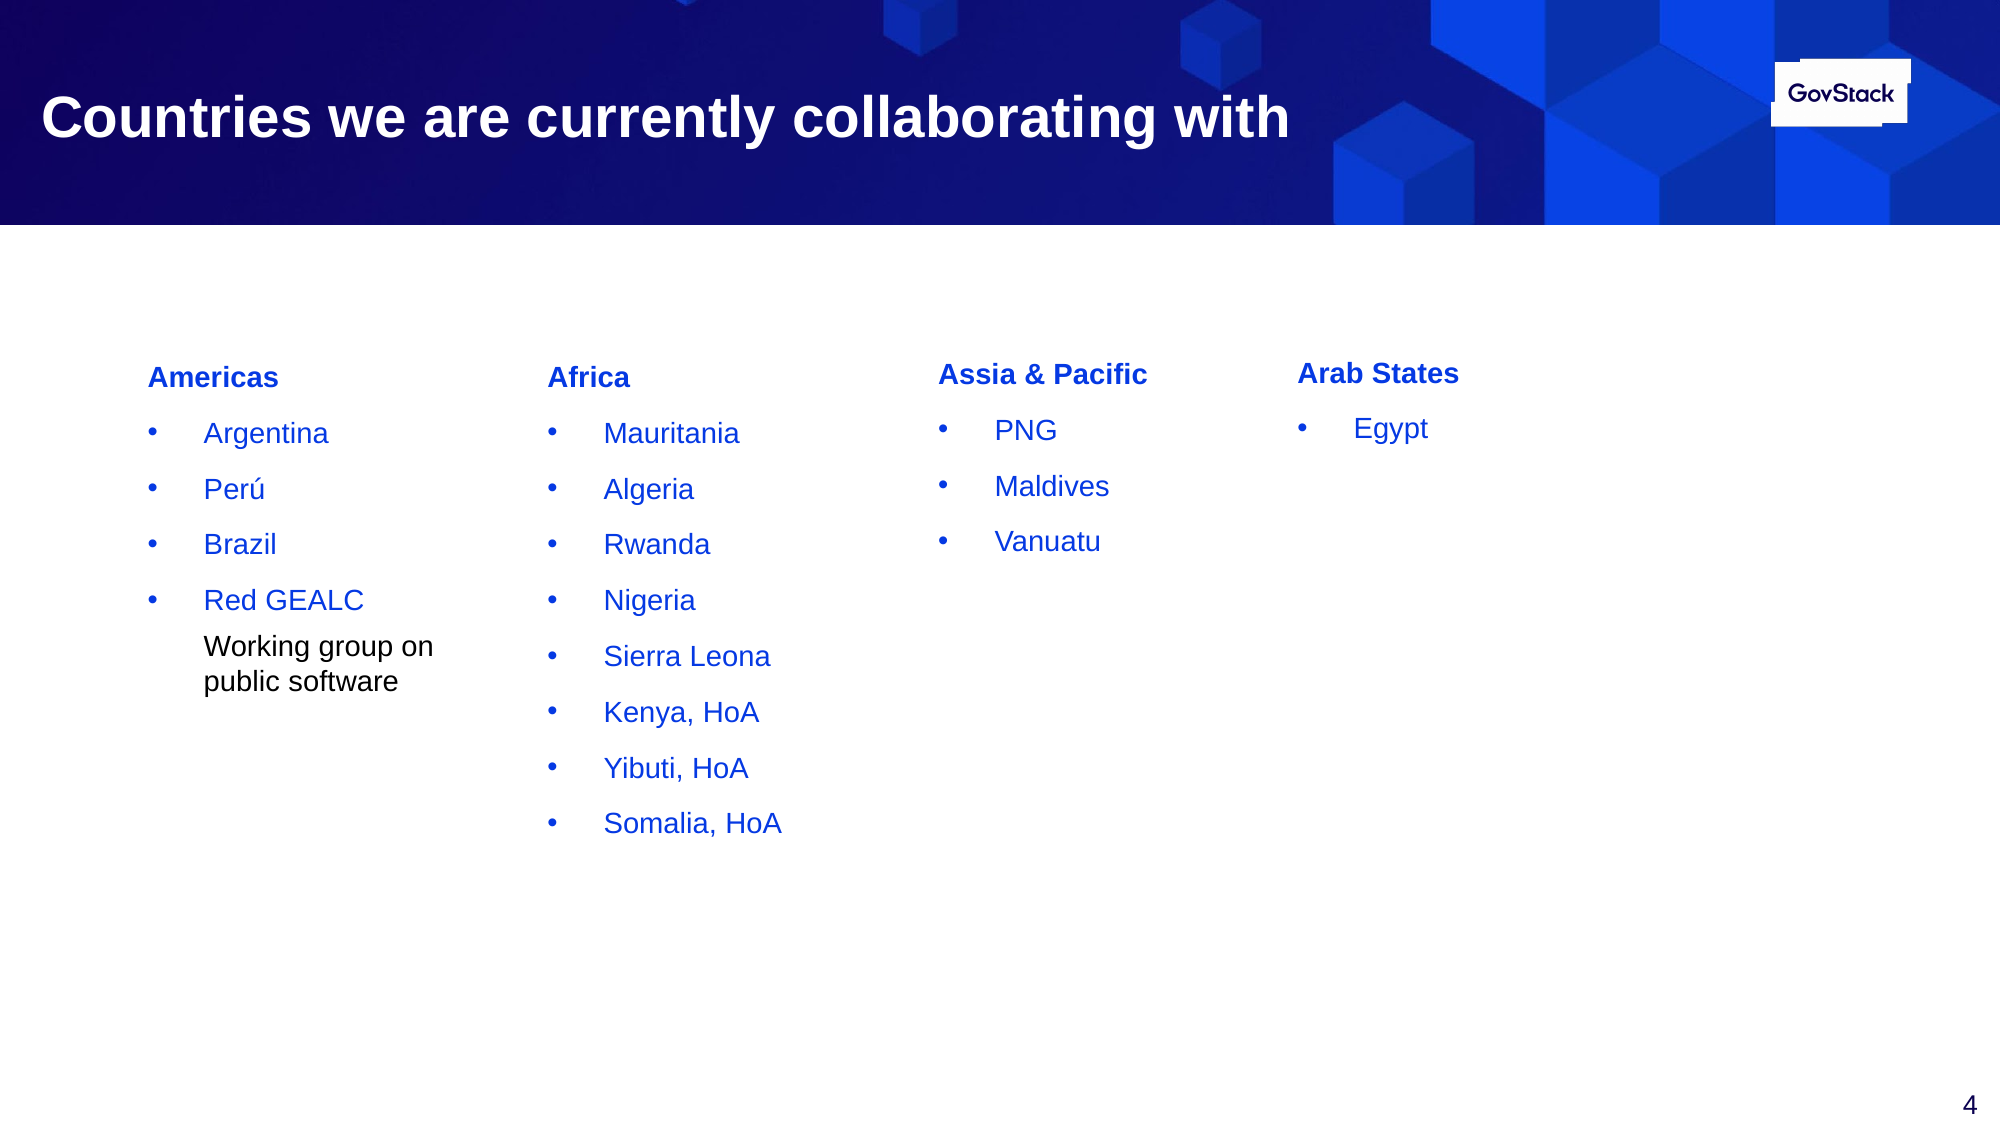

# Countries we are currently collaborating with
Arab States
Egypt
Assia & Pacific
PNG
Maldives
Vanuatu
Africa
Mauritania
Algeria
Rwanda
Nigeria
Sierra Leona
Kenya, HoA
Yibuti, HoA
Somalia, HoA
Americas
Argentina
Perú
Brazil
Red GEALC
Working group on public software
4